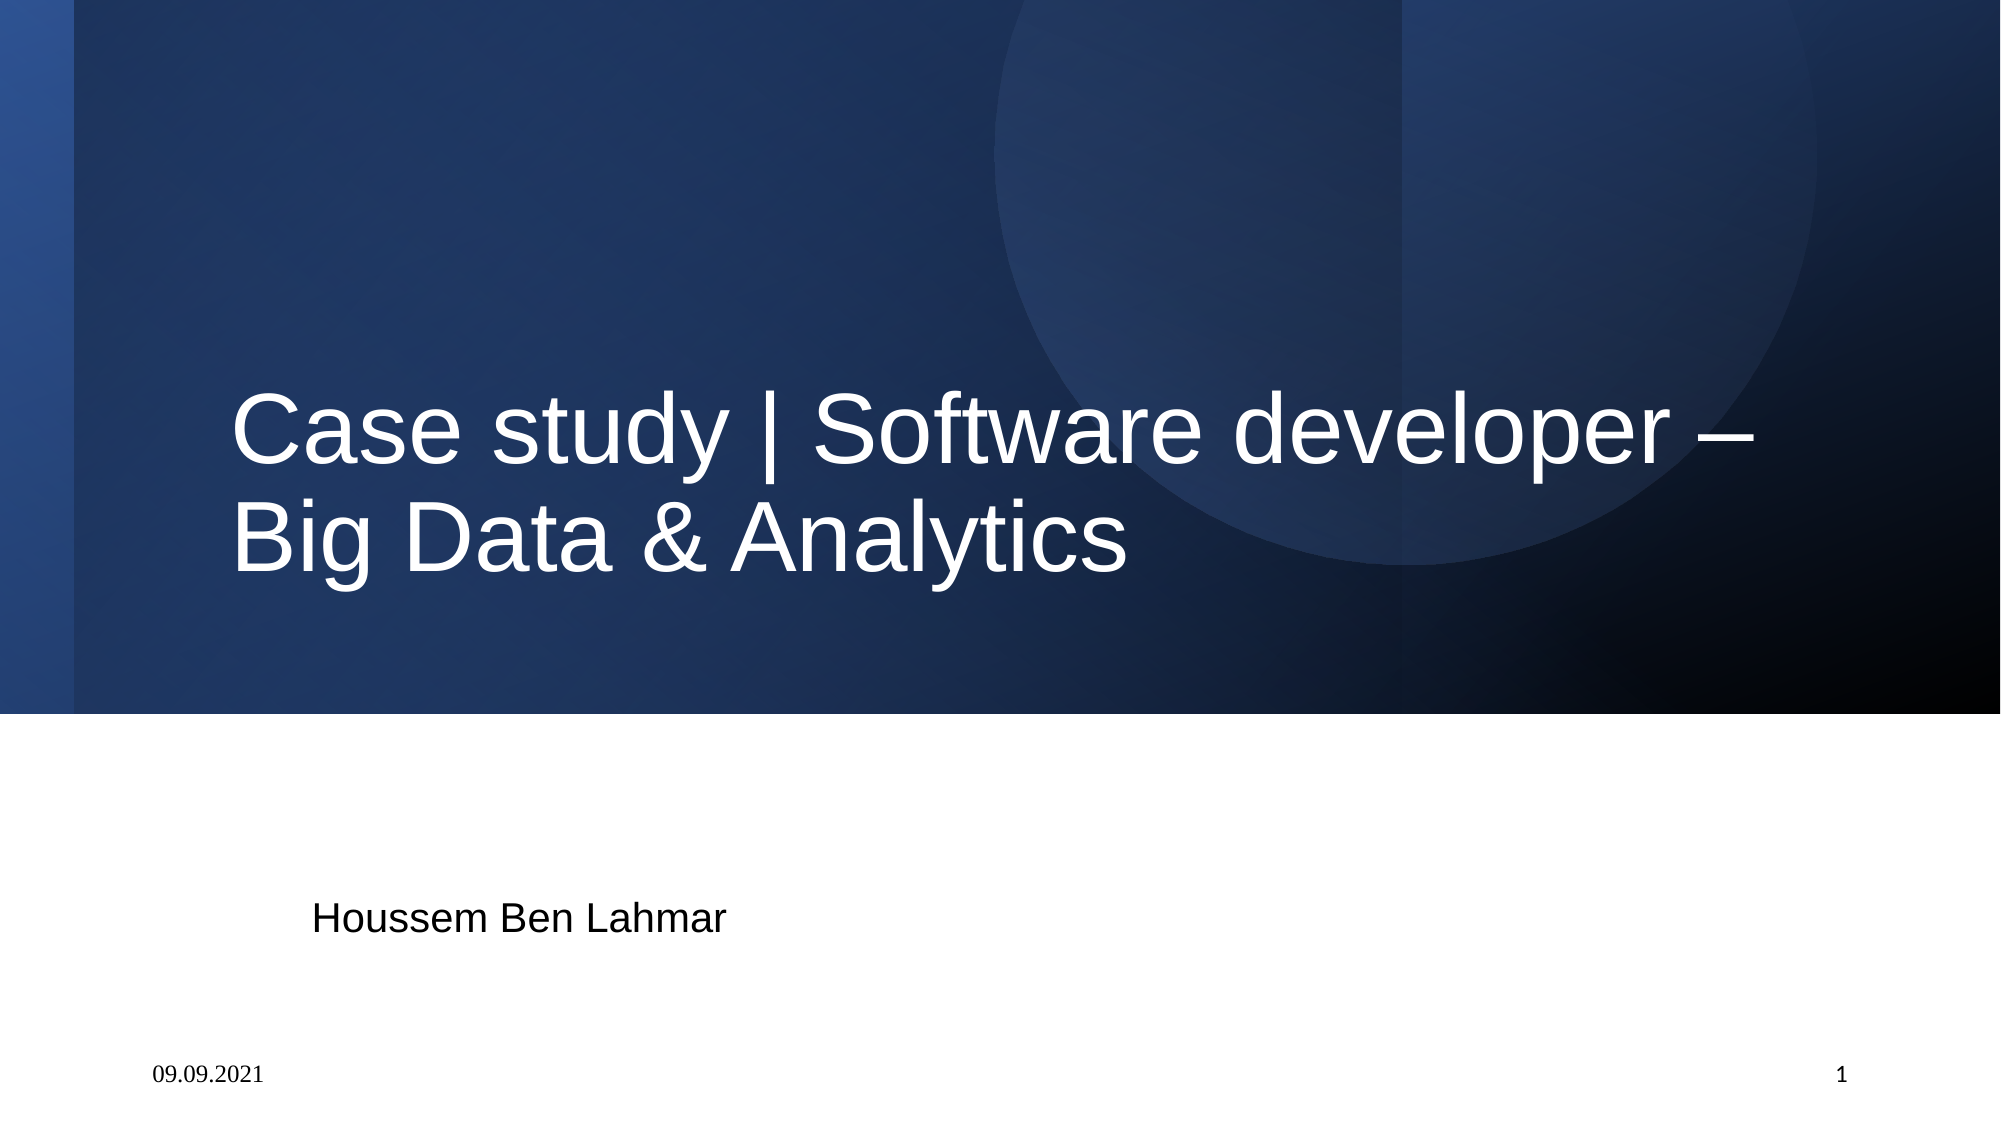

# Case study | Software developer – Big Data & Analytics
Houssem Ben Lahmar
09.09.2021
1